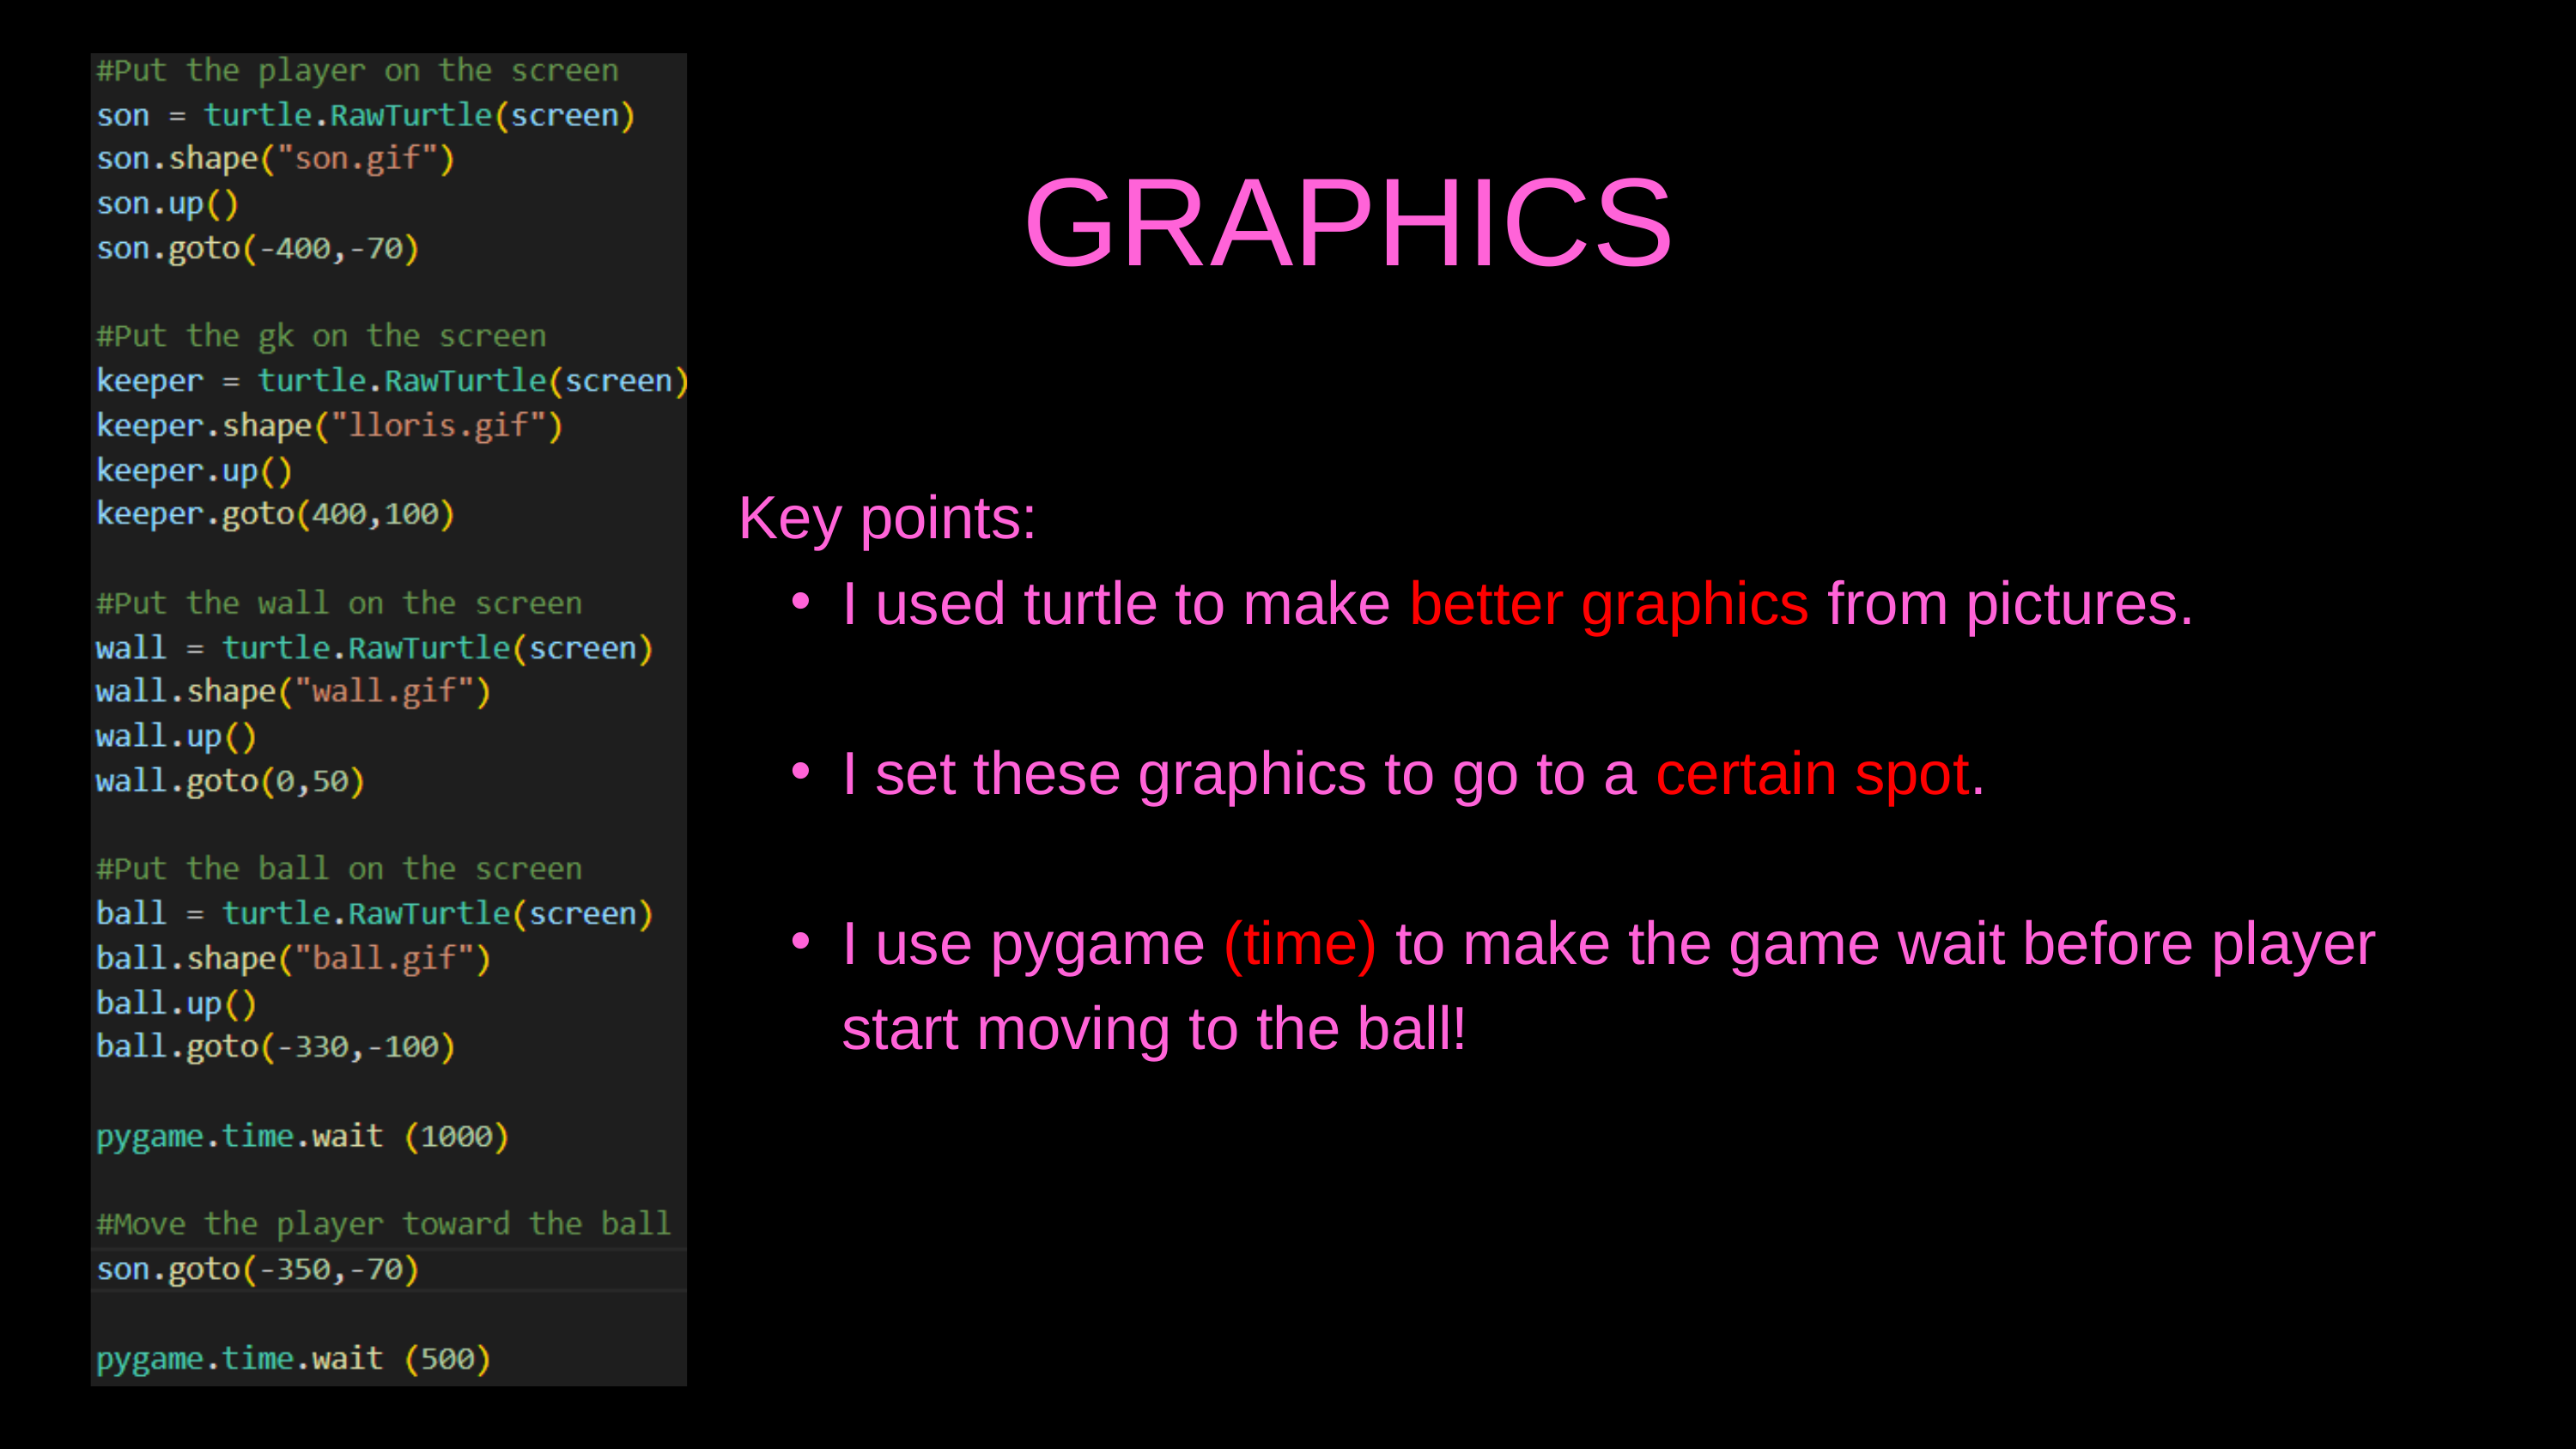

GRAPHICS
Key points:
I used turtle to make better graphics from pictures.

I set these graphics to go to a certain spot.

I use pygame (time) to make the game wait before player start moving to the ball!